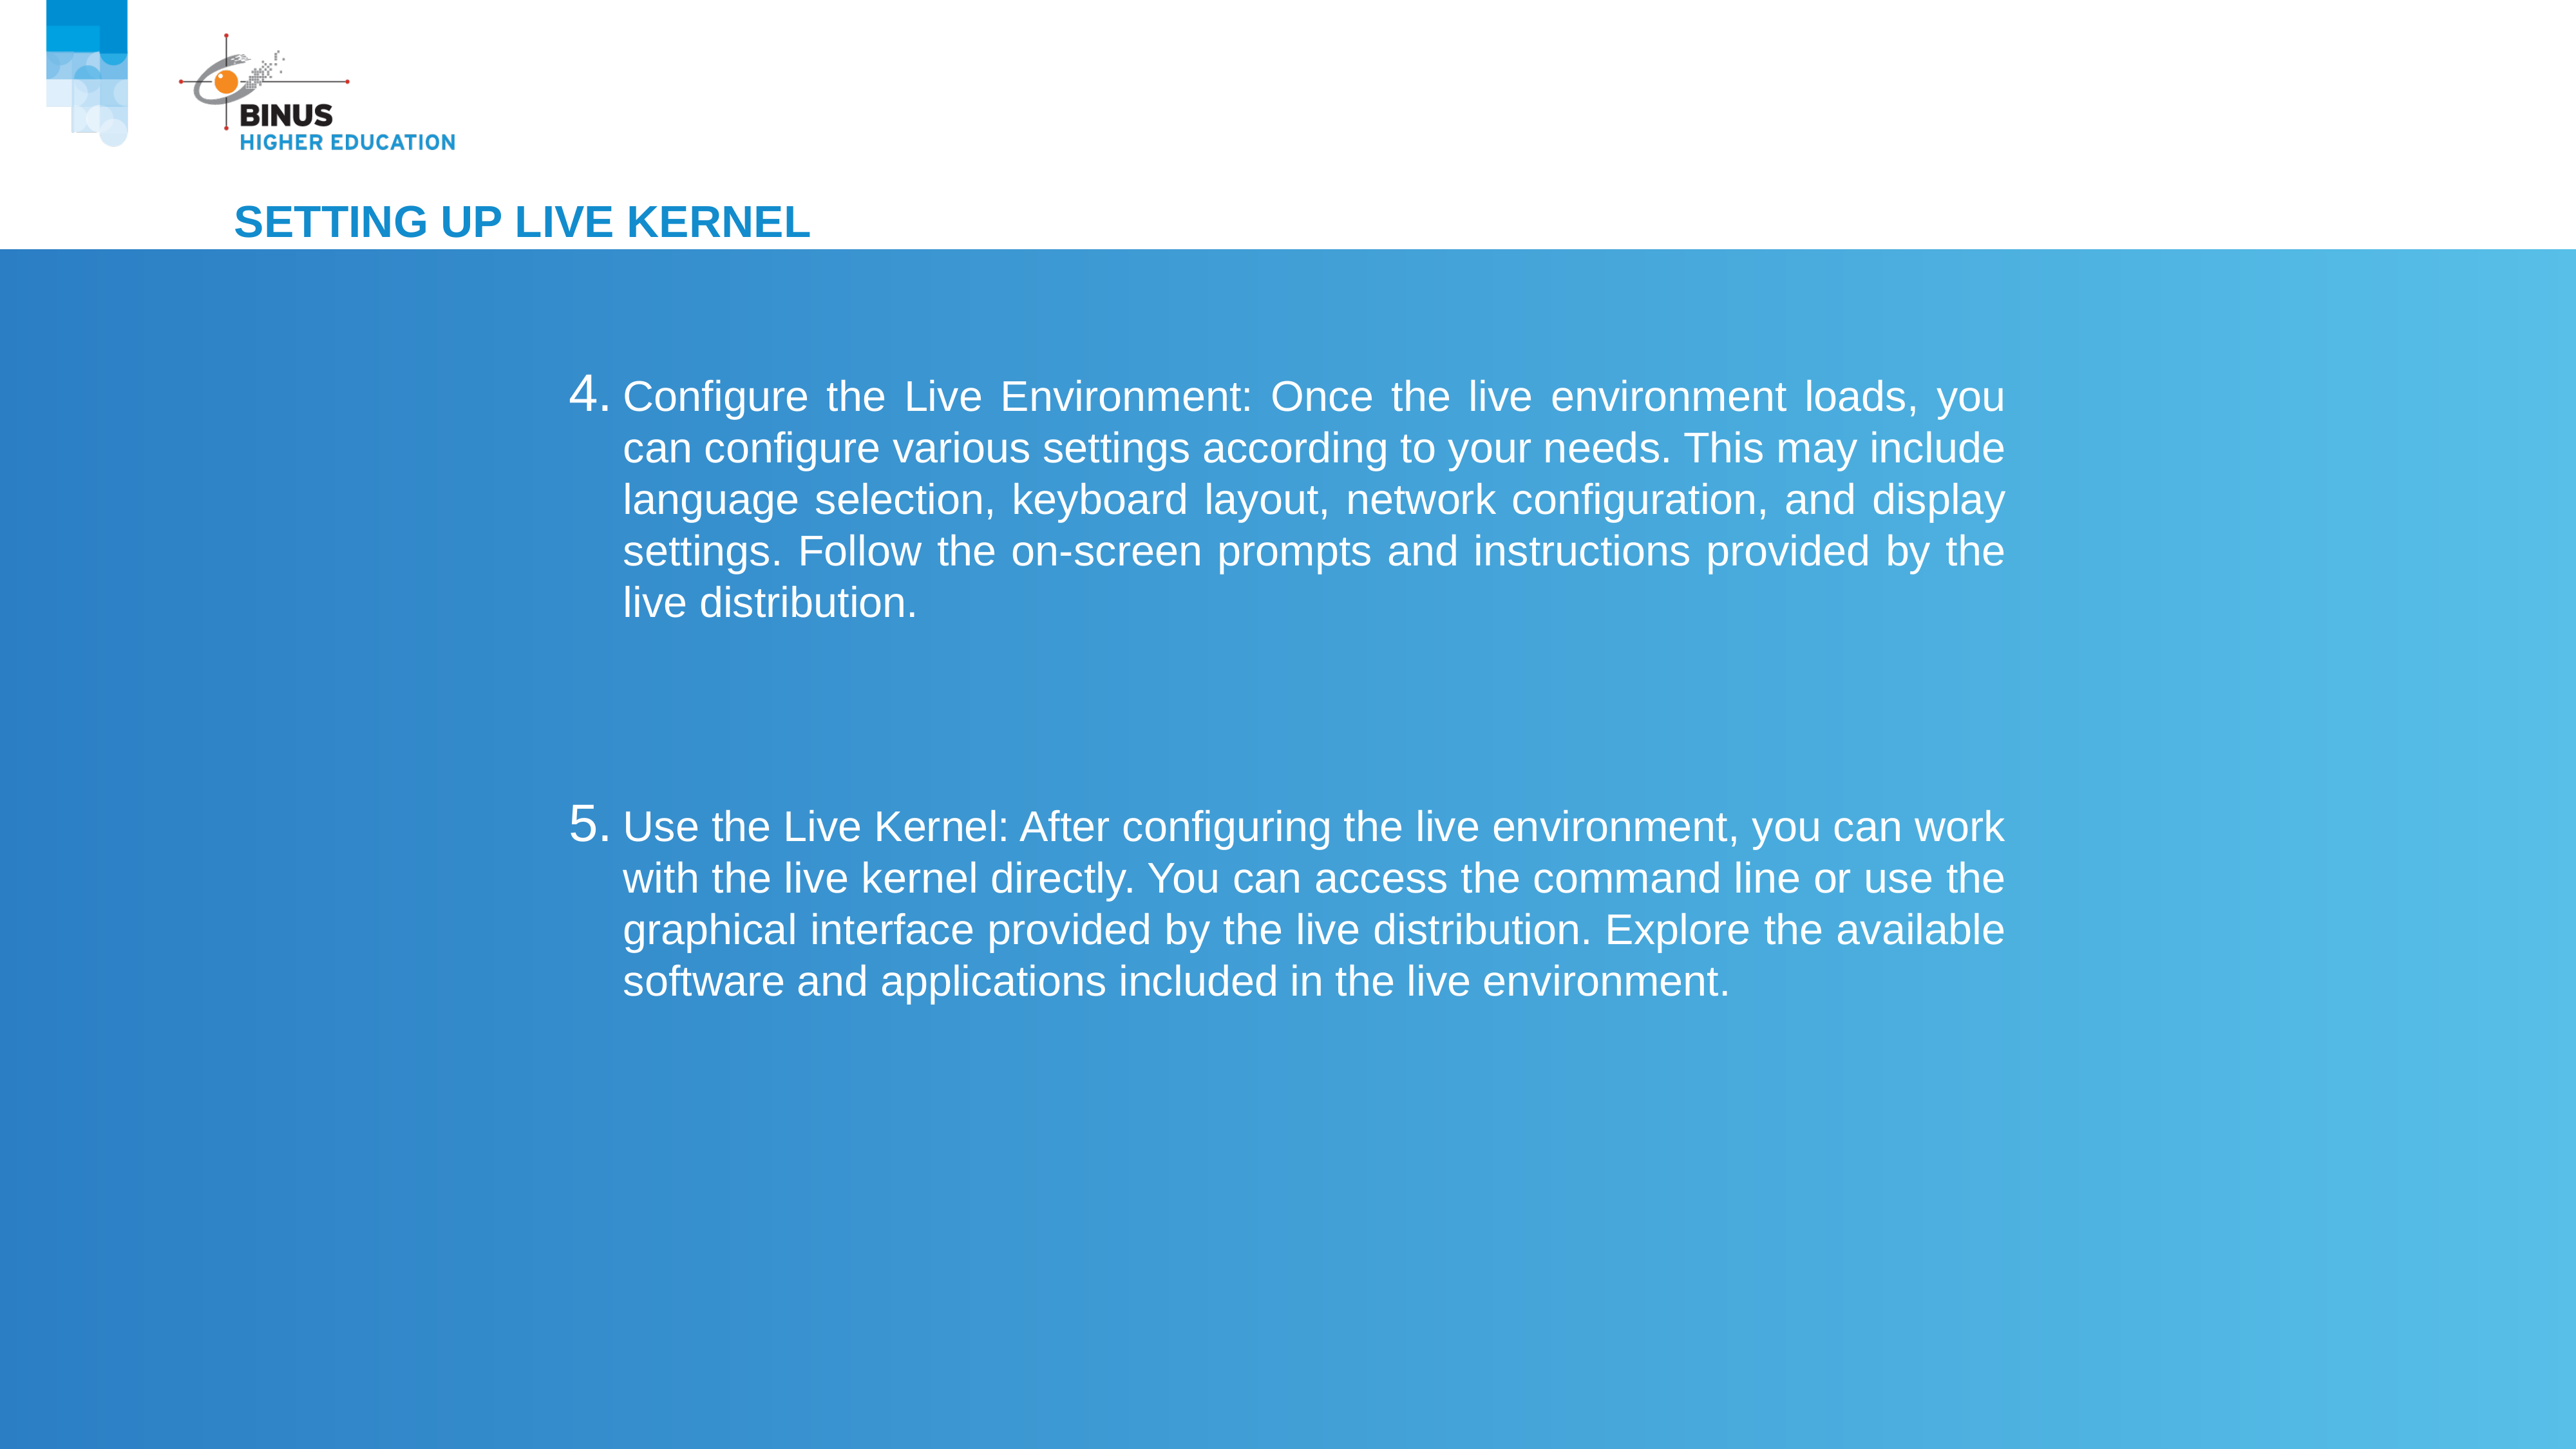

# Setting up live kernel

Configure the Live Environment: Once the live environment loads, you can configure various settings according to your needs. This may include language selection, keyboard layout, network configuration, and display settings. Follow the on-screen prompts and instructions provided by the live distribution.

Use the Live Kernel: After configuring the live environment, you can work with the live kernel directly. You can access the command line or use the graphical interface provided by the live distribution. Explore the available software and applications included in the live environment.